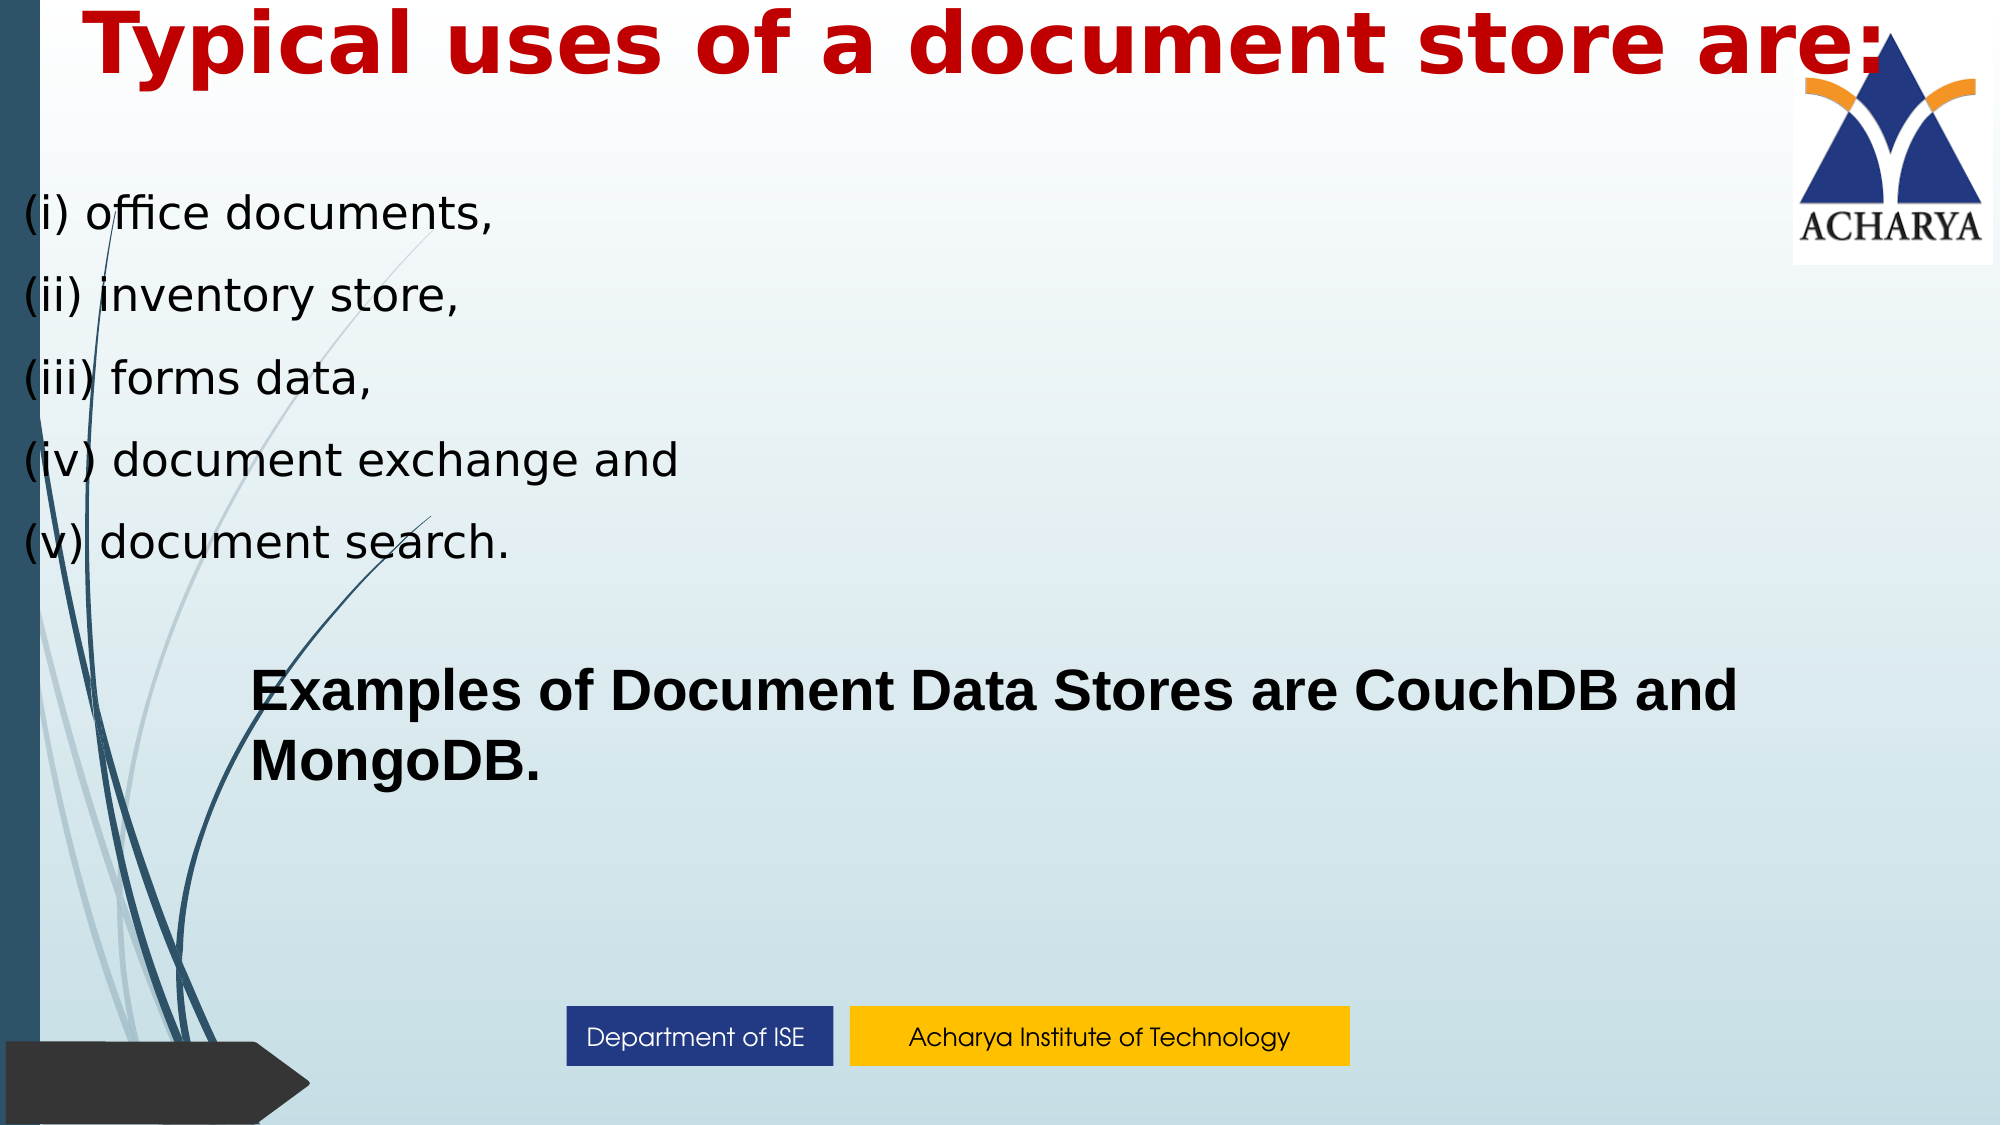

# Typical uses of a document store are:
(i) office documents,
(ii) inventory store,
(iii) forms data,
(iv) document exchange and
(v) document search.
Examples of Document Data Stores are CouchDB and MongoDB.